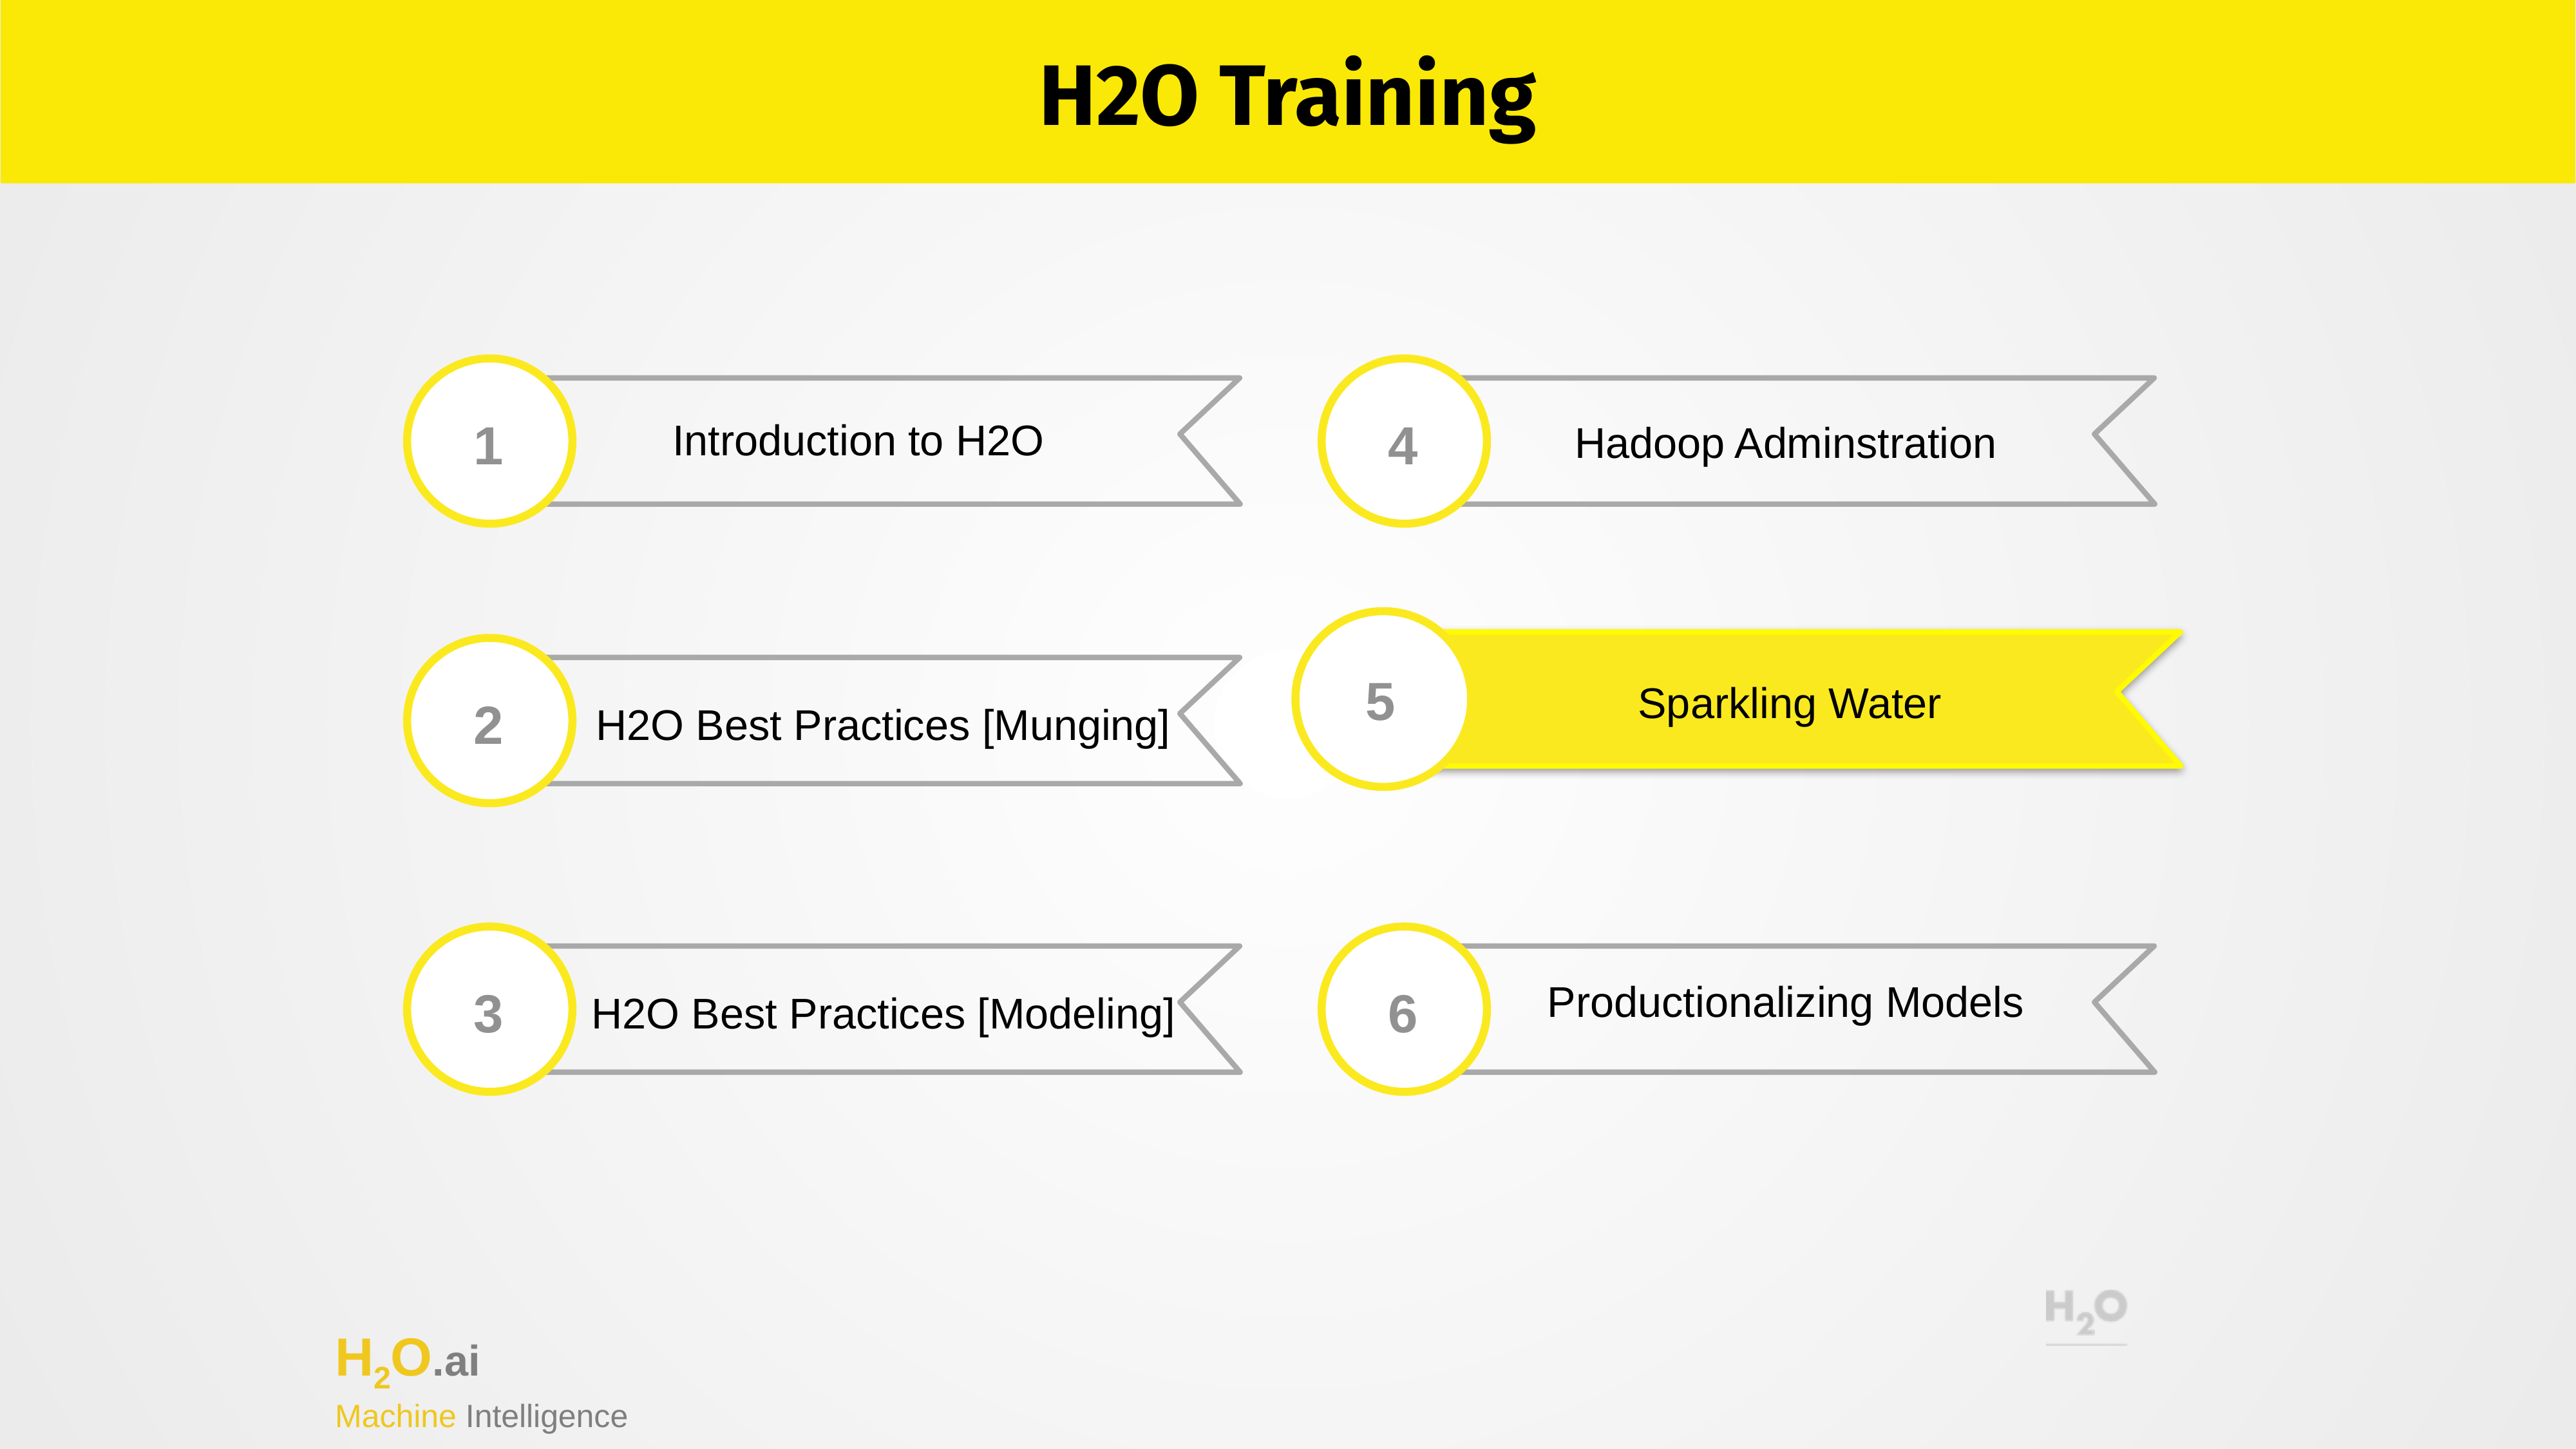

# H2O Training

1

4
Introduction to H2O
Hadoop Adminstration

sp
5

2
Sparkling Water
H2O Best Practices [Munging]

3

6
Productionalizing Models
H2O Best Practices [Modeling]